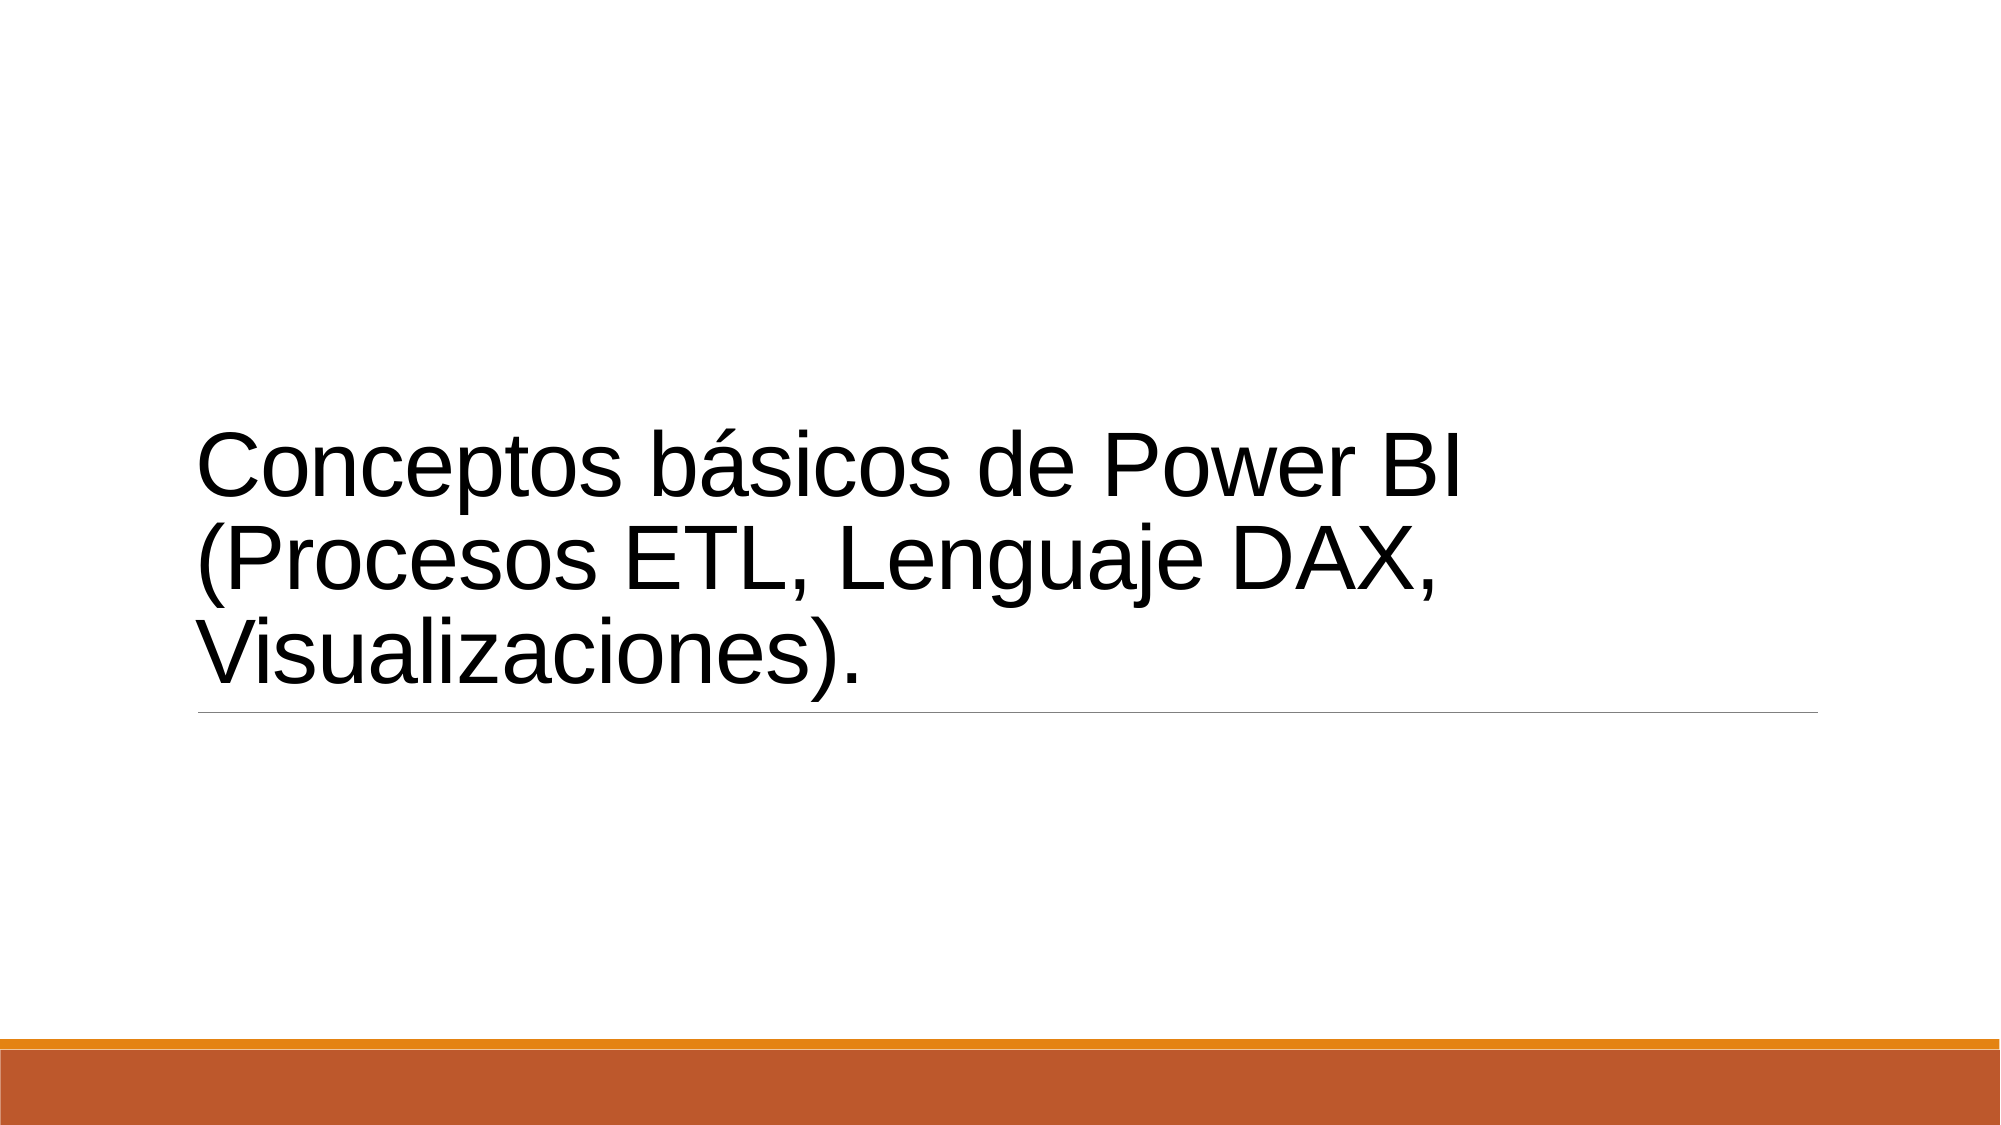

# Conceptos básicos de Power BI (Procesos ETL, Lenguaje DAX, Visualizaciones).